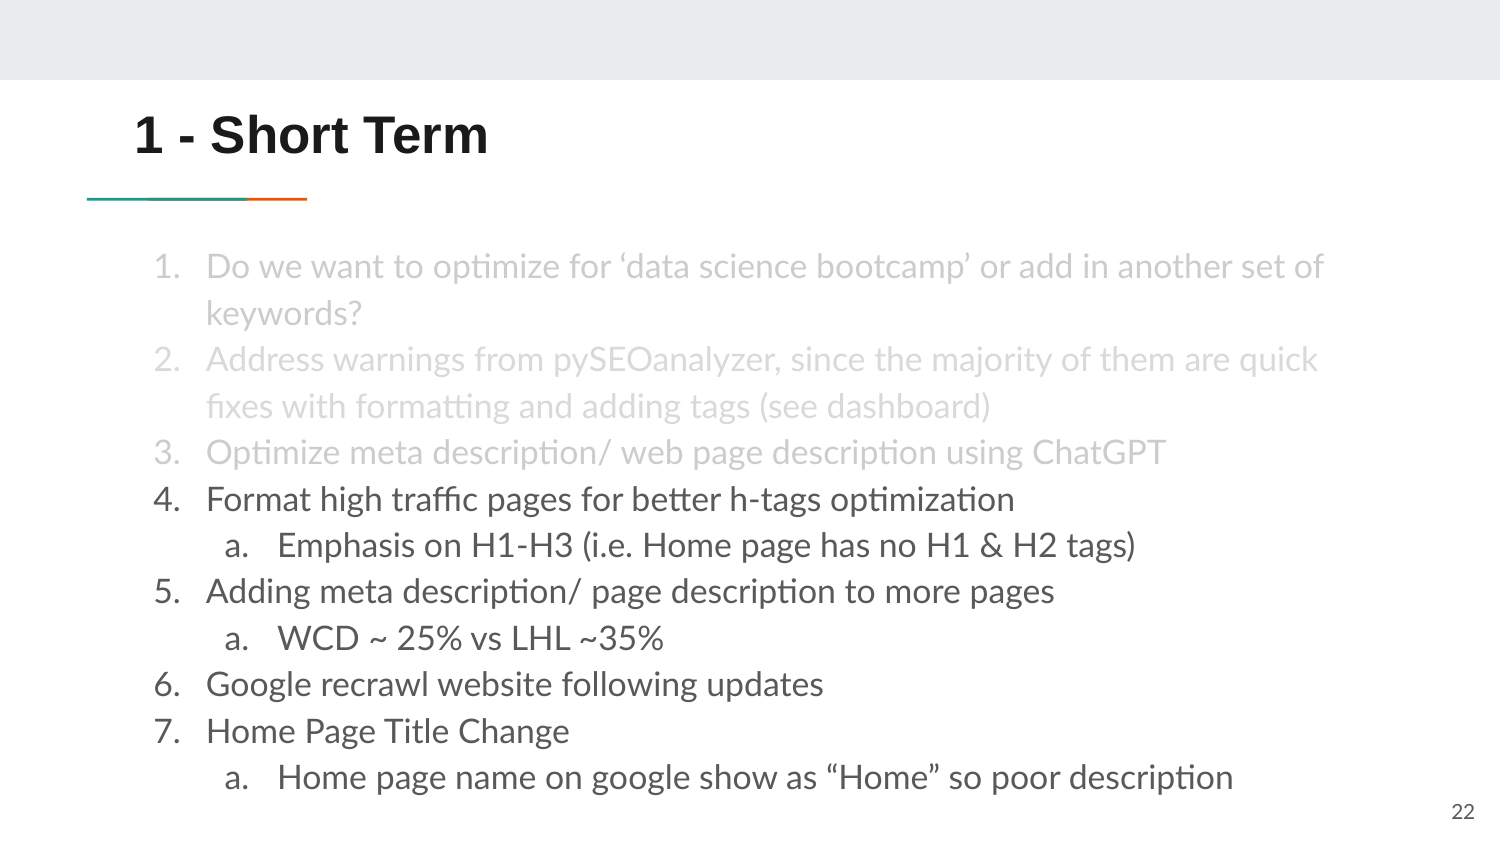

# 1 - Short Term
Do we want to optimize for ‘data science bootcamp’ or add in another set of keywords?
Address warnings from pySEOanalyzer, since the majority of them are quick fixes with formatting and adding tags (see dashboard)
Optimize meta description/ web page description using ChatGPT
Format high traffic pages for better h-tags optimization
Emphasis on H1-H3 (i.e. Home page has no H1 & H2 tags)
Adding meta description/ page description to more pages
WCD ~ 25% vs LHL ~35%
Google recrawl website following updates
Home Page Title Change
Home page name on google show as “Home” so poor description
22